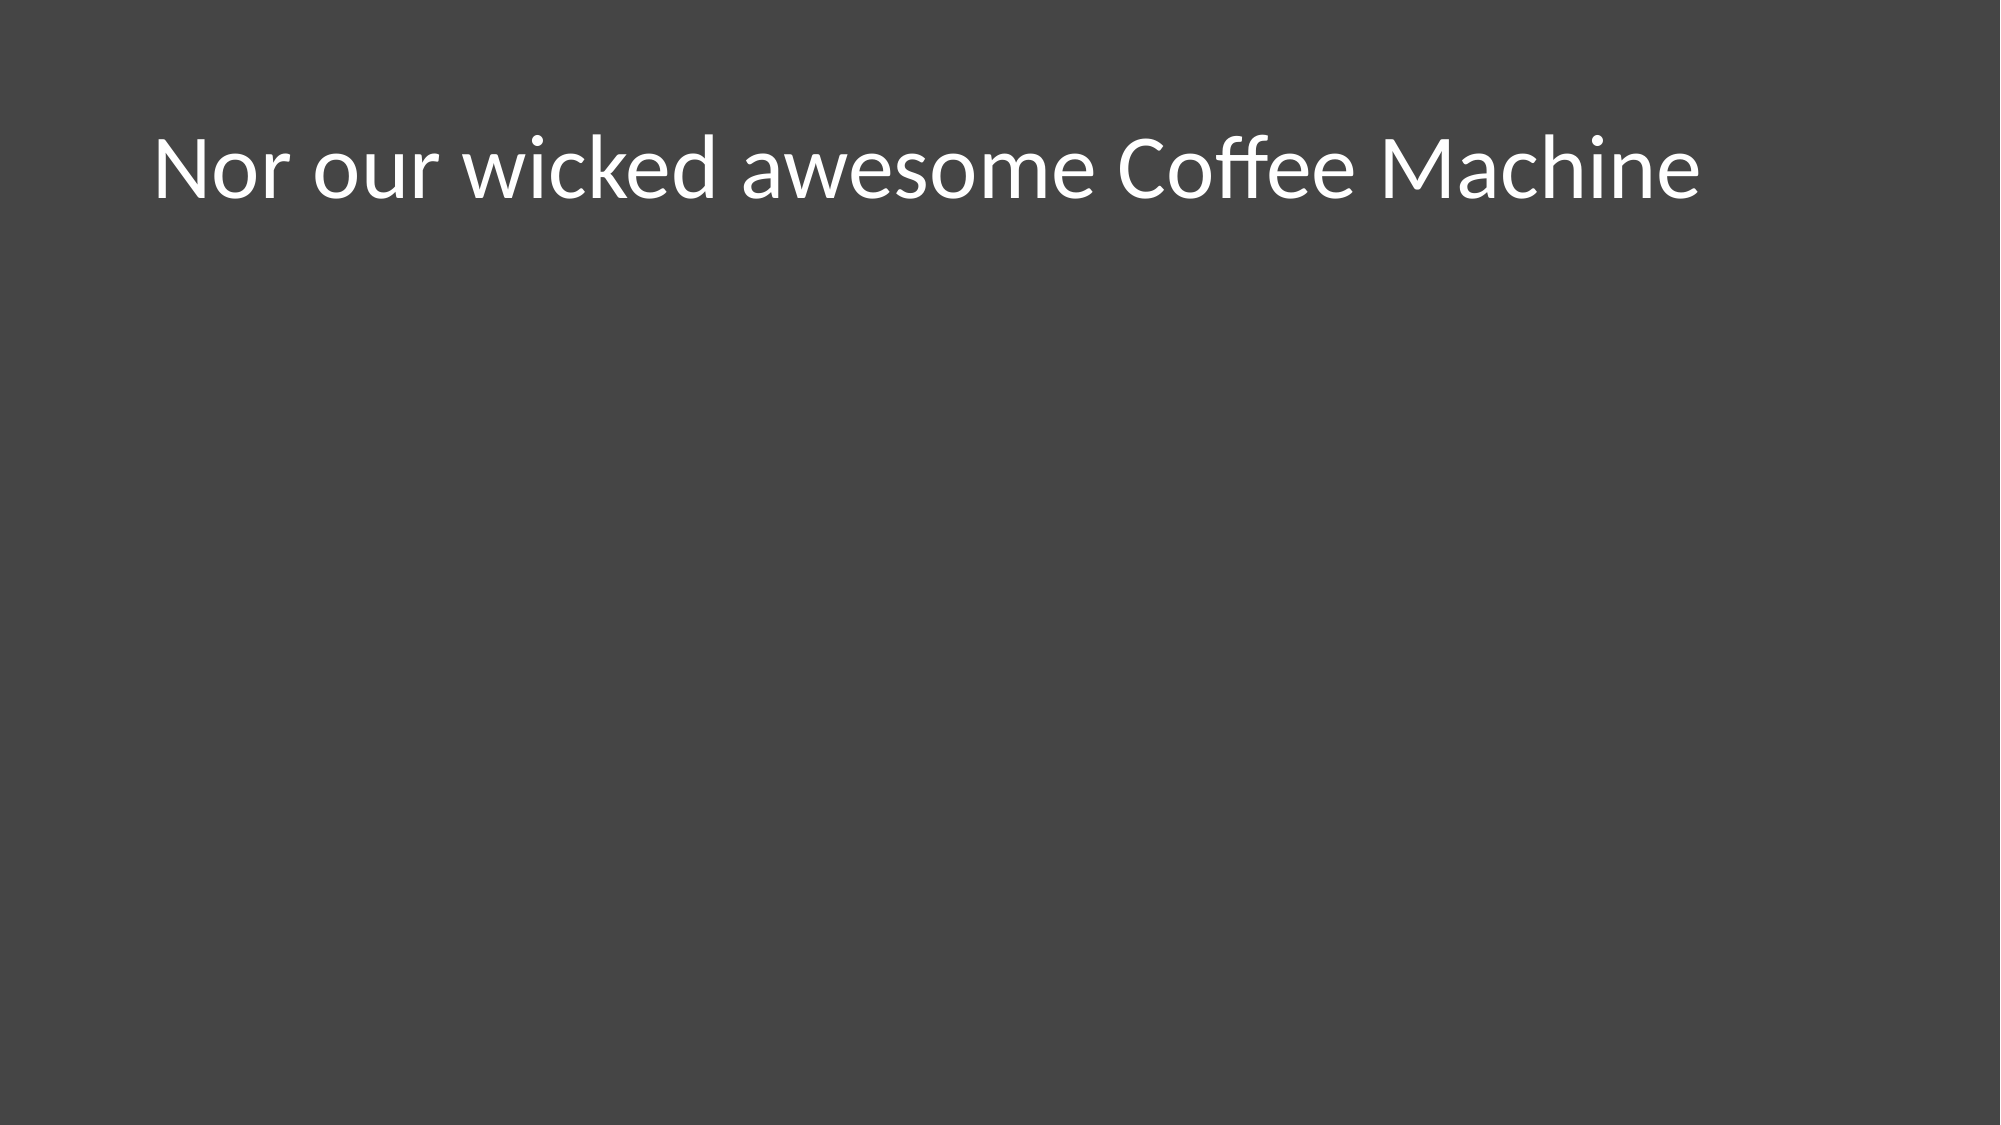

# Nor our wicked awesome Coffee Machine